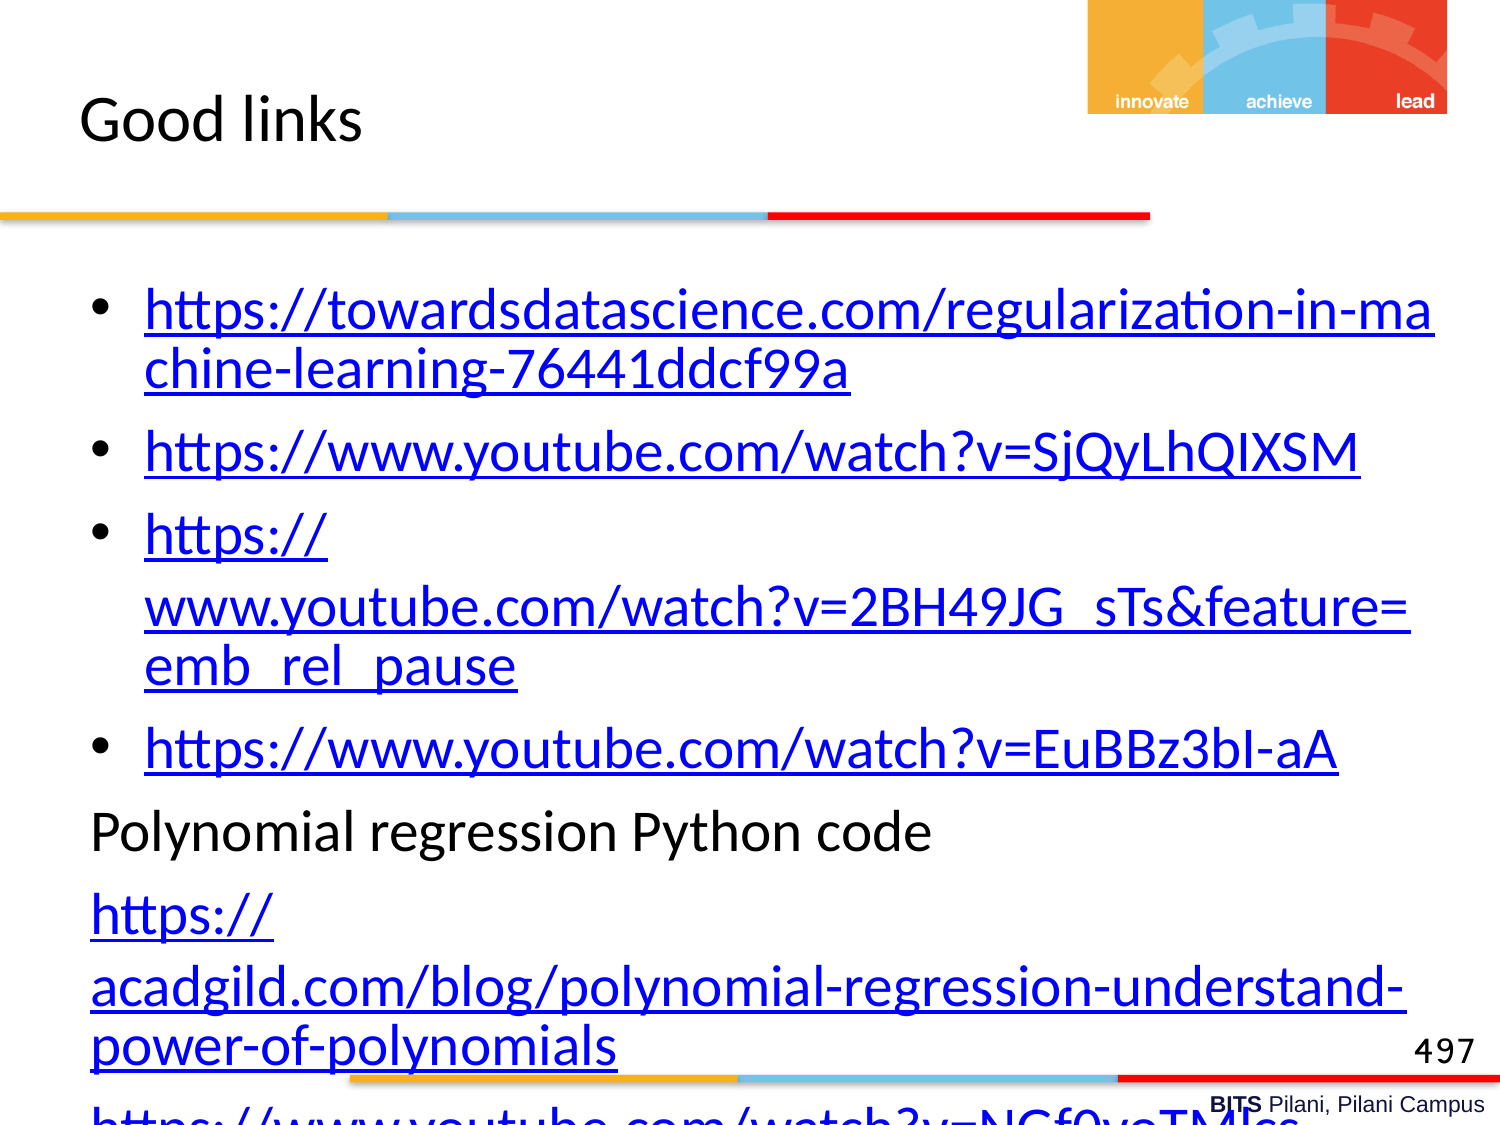

# Good links
https://towardsdatascience.com/regularization-in-machine-learning-76441ddcf99a
https://www.youtube.com/watch?v=SjQyLhQIXSM
https://www.youtube.com/watch?v=2BH49JG_sTs&feature=emb_rel_pause
https://www.youtube.com/watch?v=EuBBz3bI-aA
Polynomial regression Python code
https://acadgild.com/blog/polynomial-regression-understand-power-of-polynomials
https://www.youtube.com/watch?v=NGf0voTMlcs

497